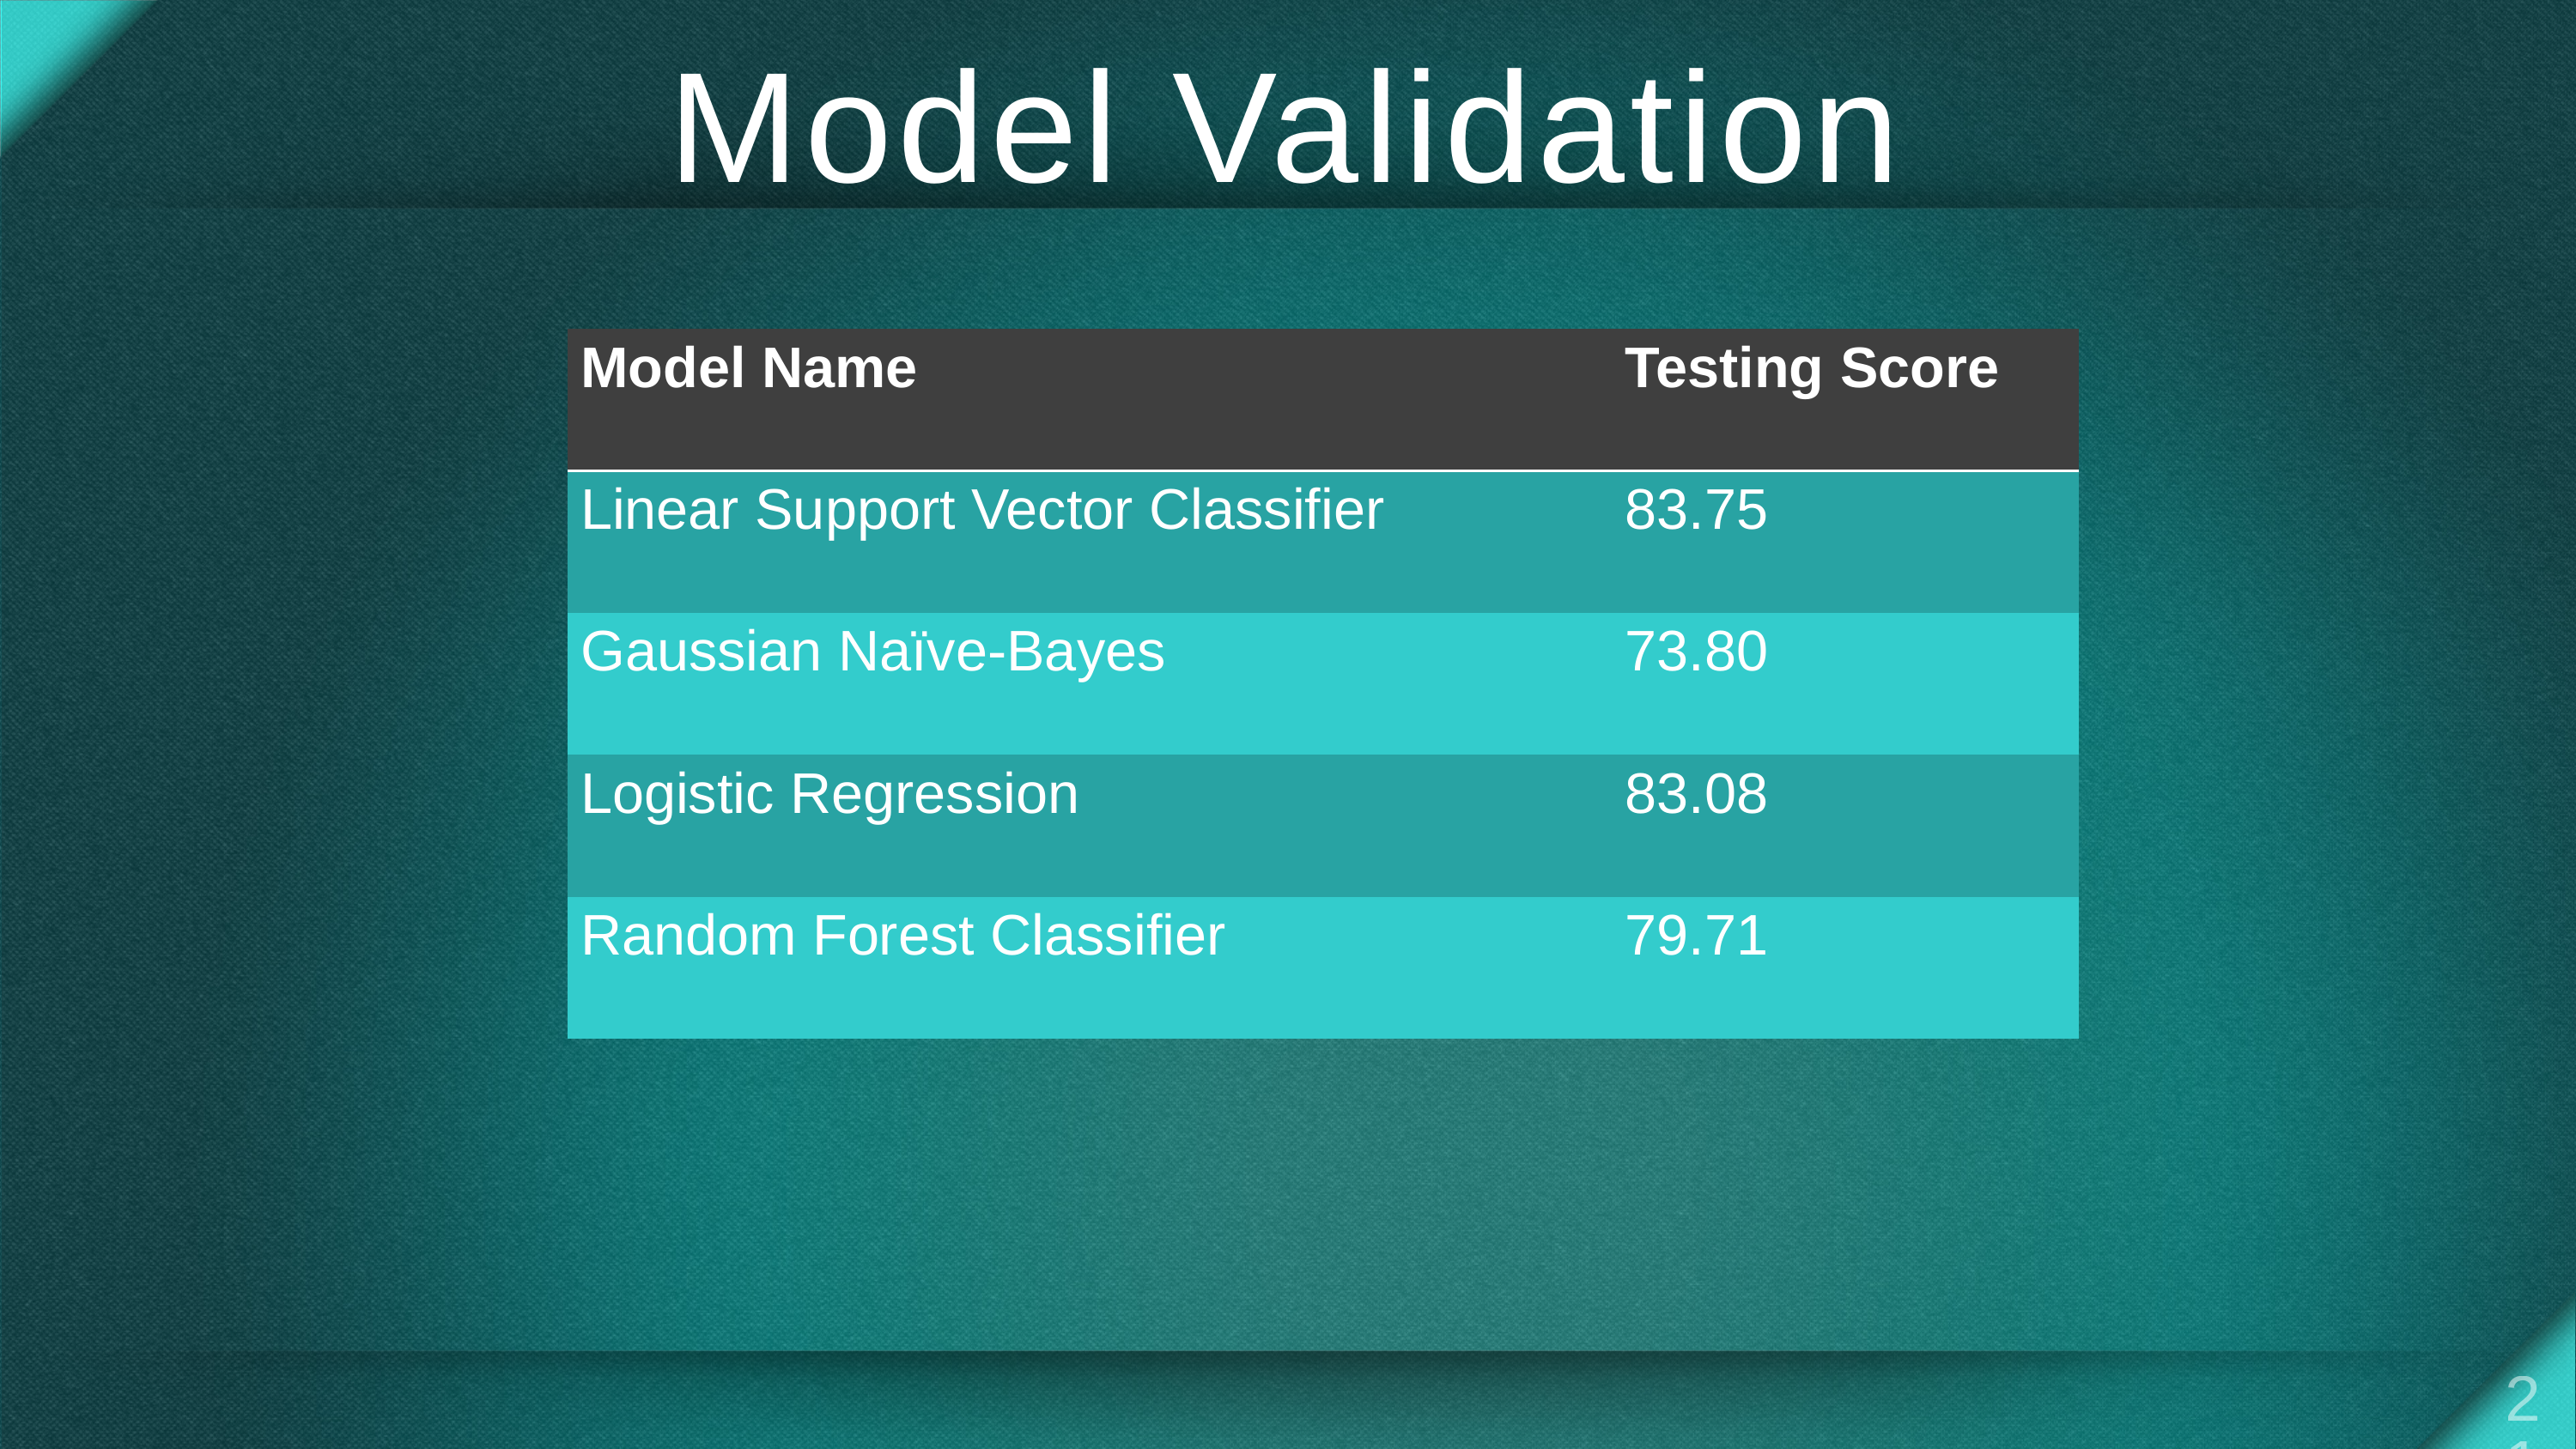

# Model Validation
| Model Name | Testing Score |
| --- | --- |
| Linear Support Vector Classifier | 83.75 |
| Gaussian Naïve-Bayes | 73.80 |
| Logistic Regression | 83.08 |
| Random Forest Classifier | 79.71 |
21